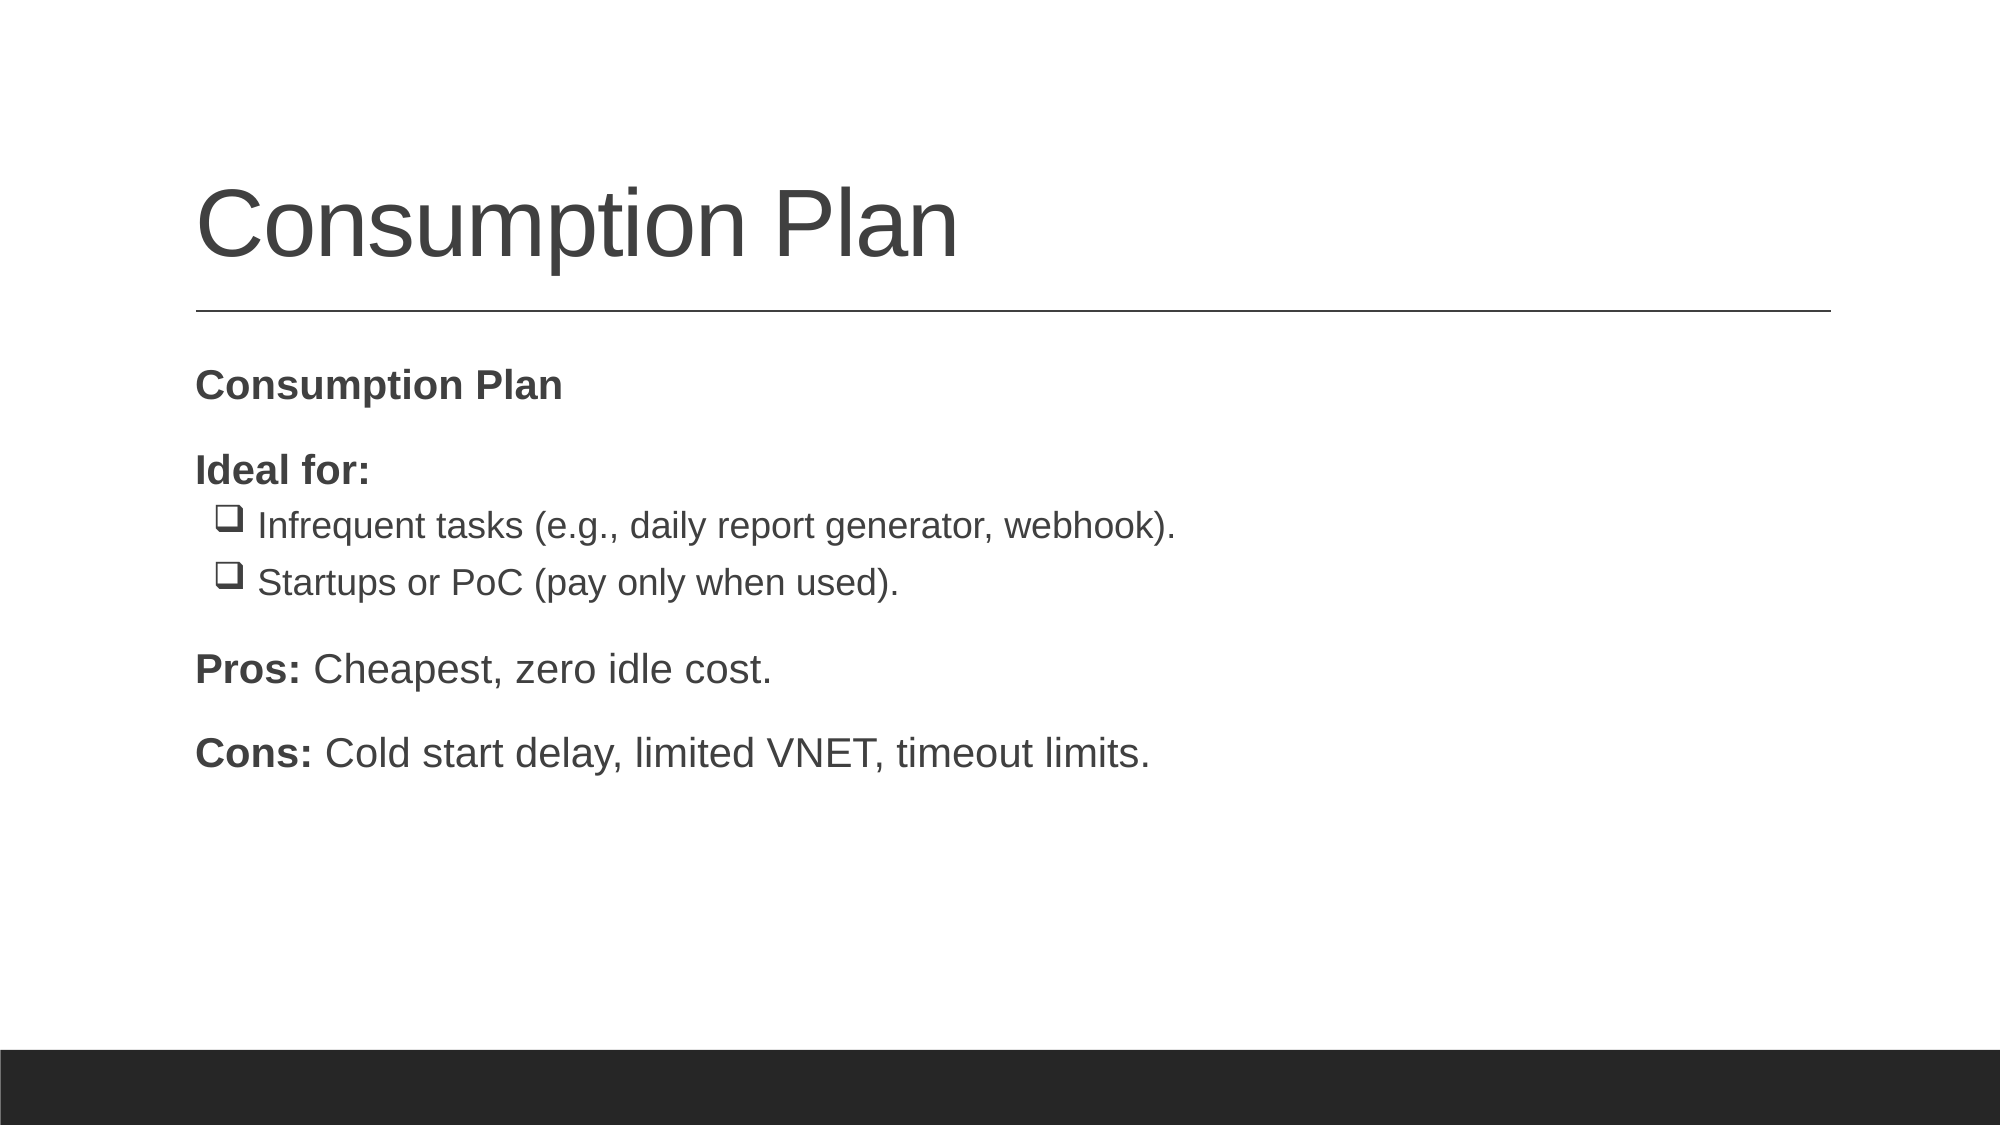

# Consumption Plan
Consumption Plan
Ideal for:
 Infrequent tasks (e.g., daily report generator, webhook).
 Startups or PoC (pay only when used).
Pros: Cheapest, zero idle cost.
Cons: Cold start delay, limited VNET, timeout limits.